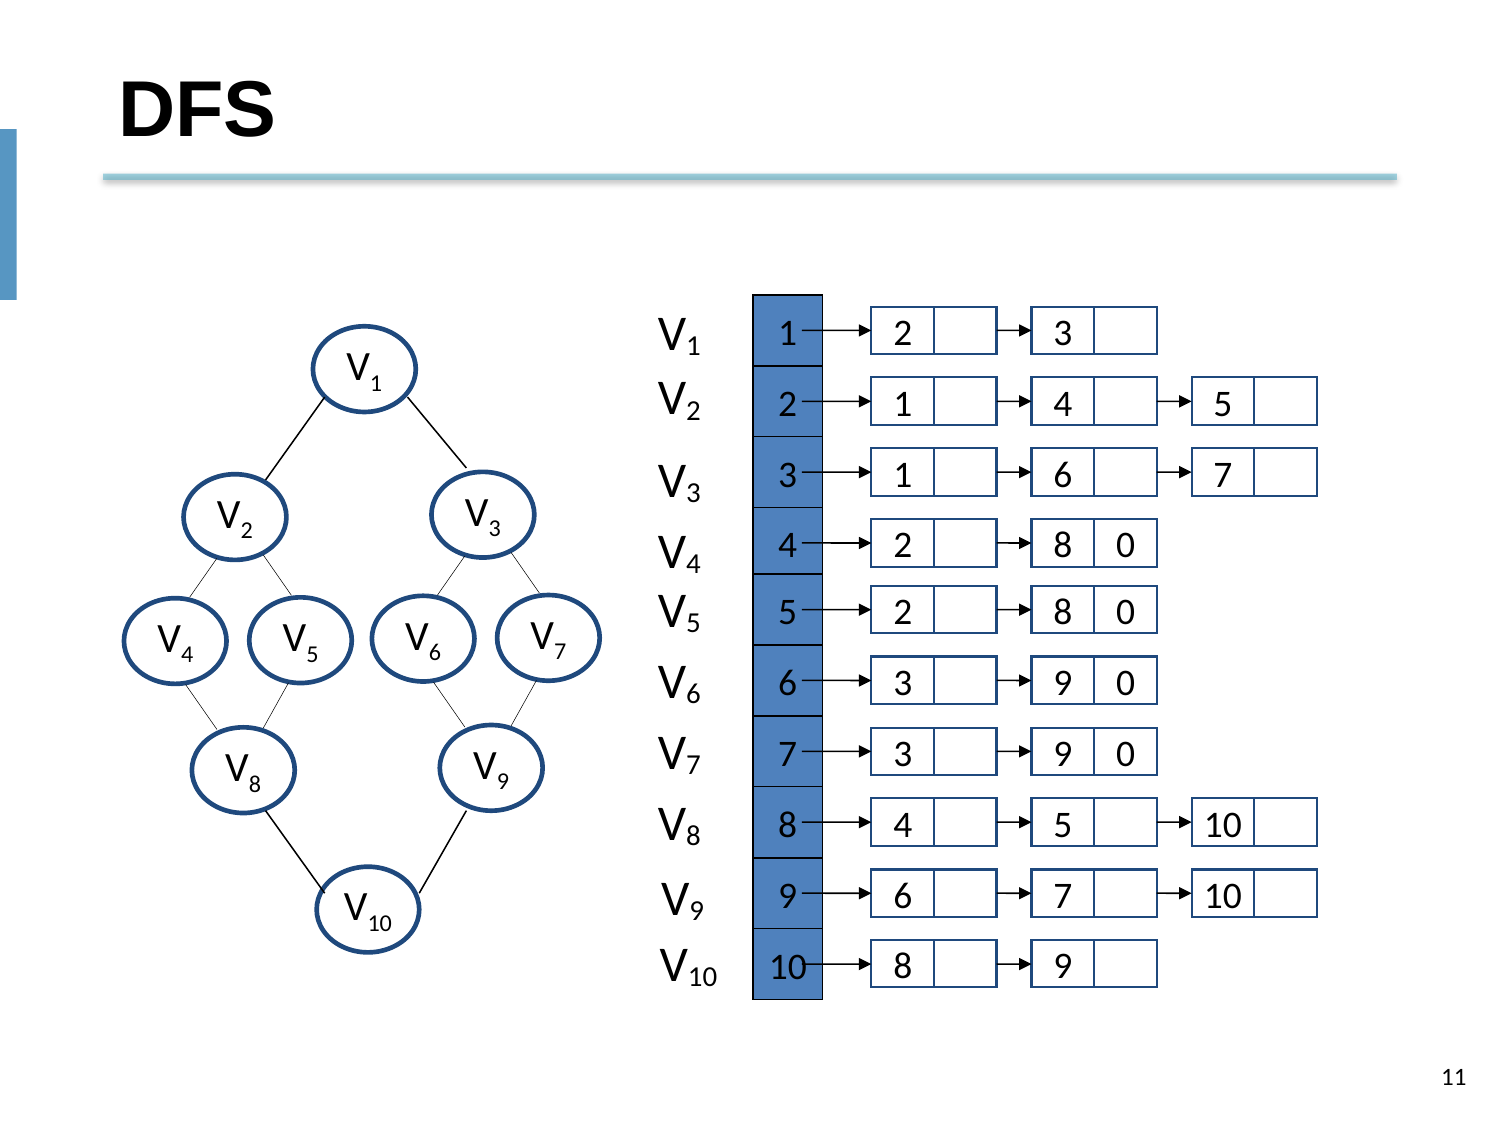

# DFS
V1
1
2

3

V1

V2
2
1

4

5

3
V3
1

6

7

V3

V2
4
V4
2

8
0

V5
5
2

8
0
V7
V6
V5
V4

V6
6
3

9
0

V7
7
V9
V8
3

9
0

V8
8
4

5

10

V9
9
V10
6

7

10

V10
10
8

9

11